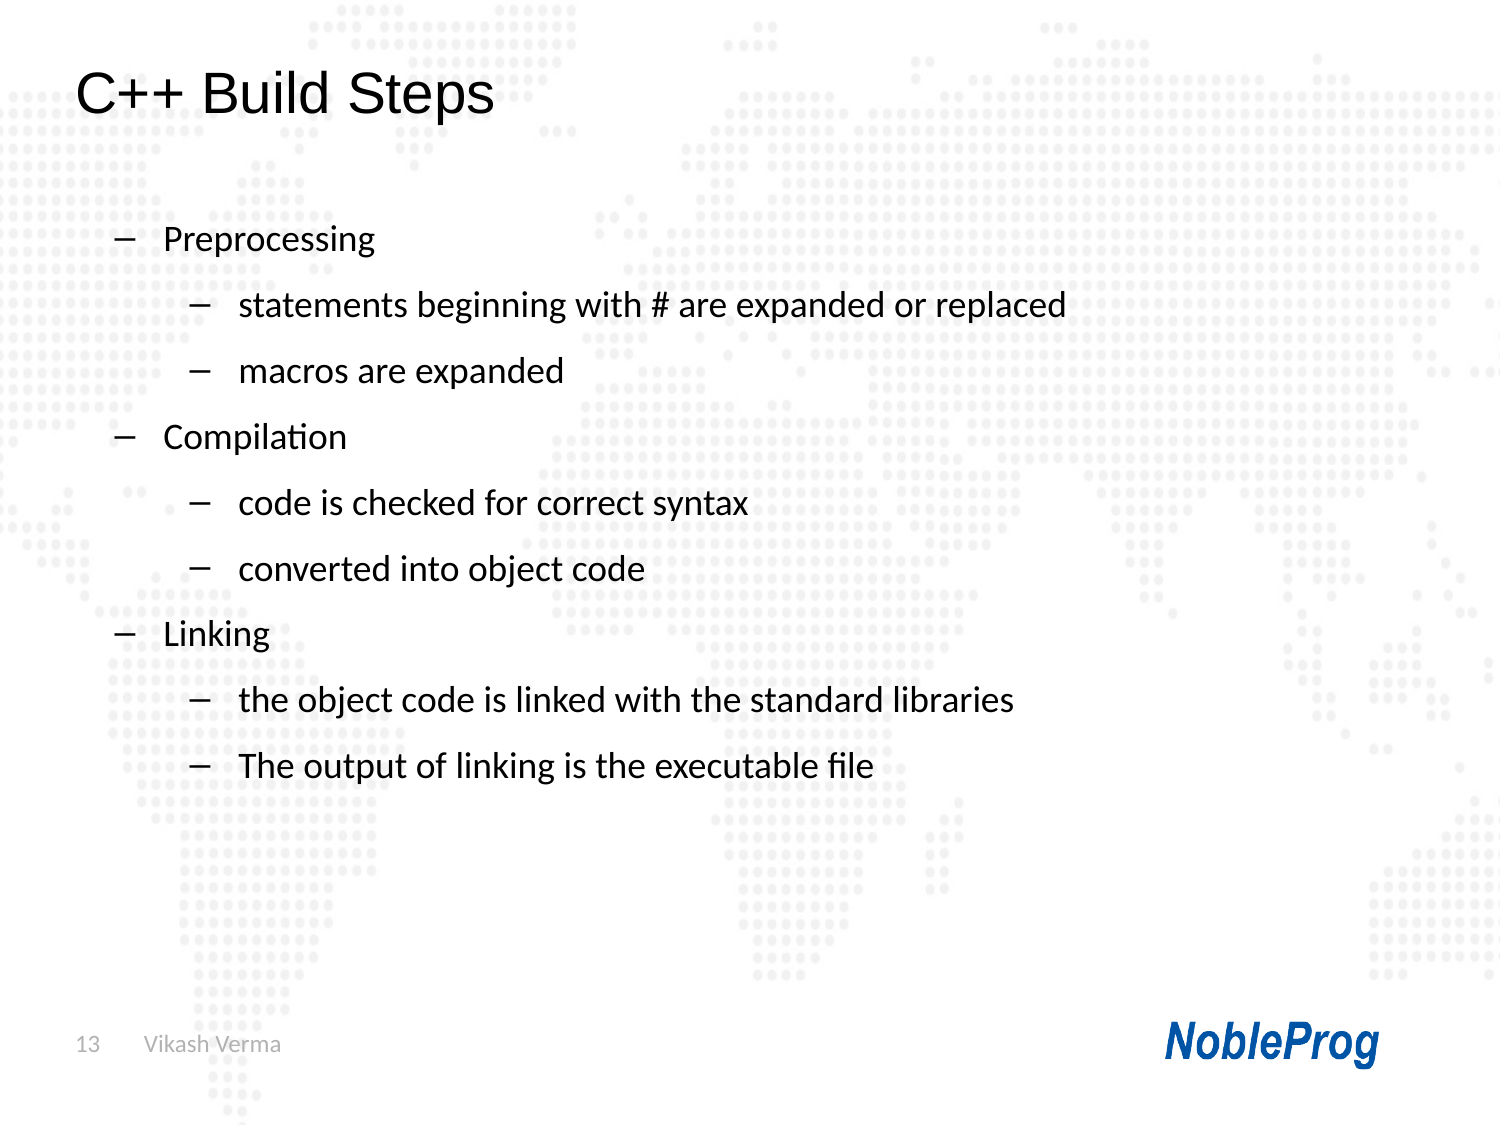

C++ Build Steps
Preprocessing
statements beginning with # are expanded or replaced
macros are expanded
Compilation
code is checked for correct syntax
converted into object code
Linking
the object code is linked with the standard libraries
The output of linking is the executable file
13
 Vikash Verma